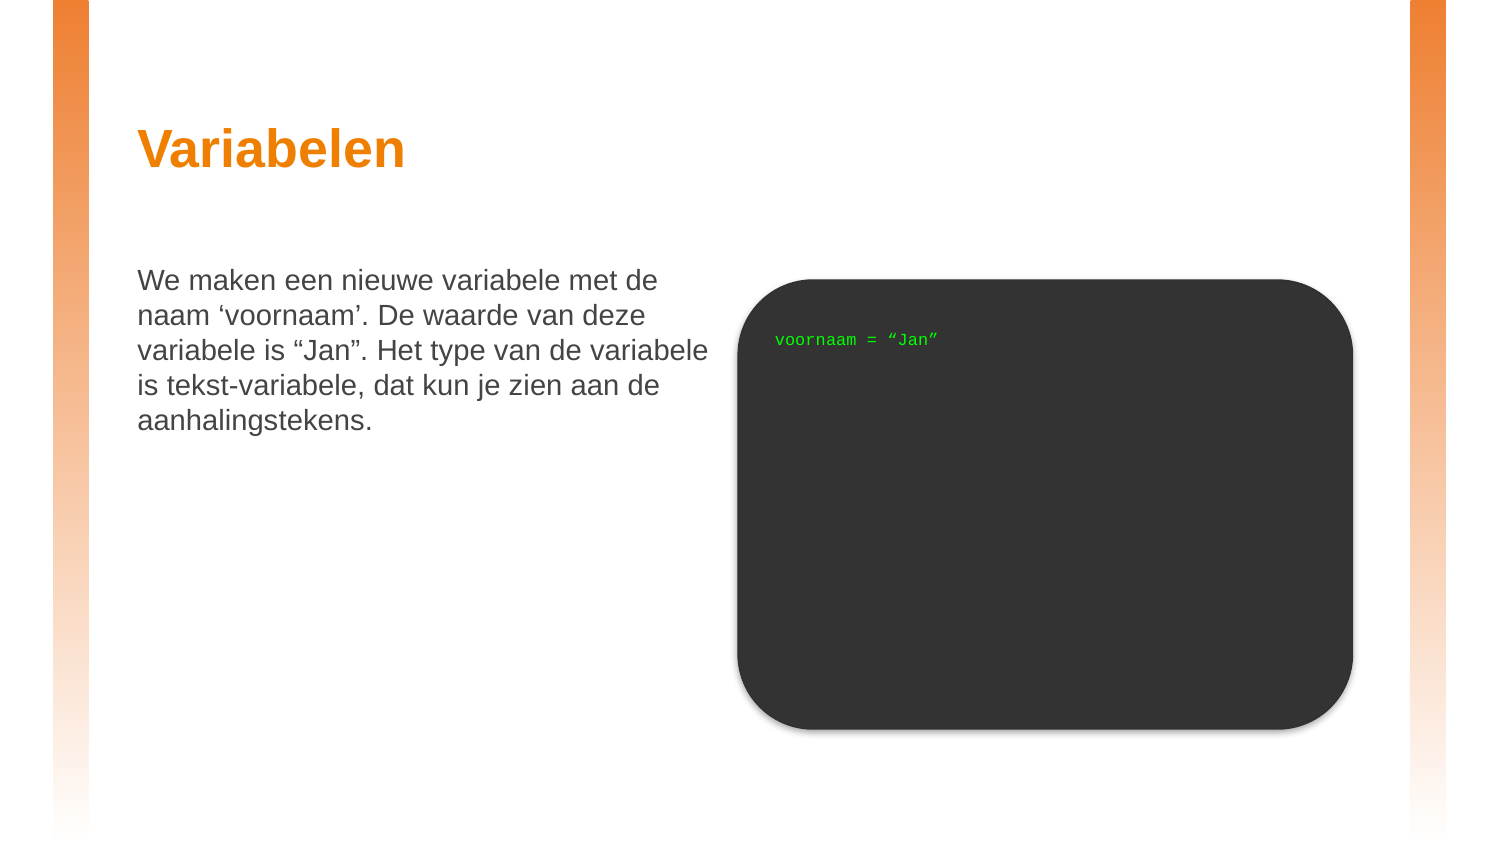

# Variabelen

We maken een nieuwe variabele met de naam ‘voornaam’. De waarde van deze variabele is “Jan”. Het type van de variabele is tekst-variabele, dat kun je zien aan de aanhalingstekens.
voornaam = “Jan”